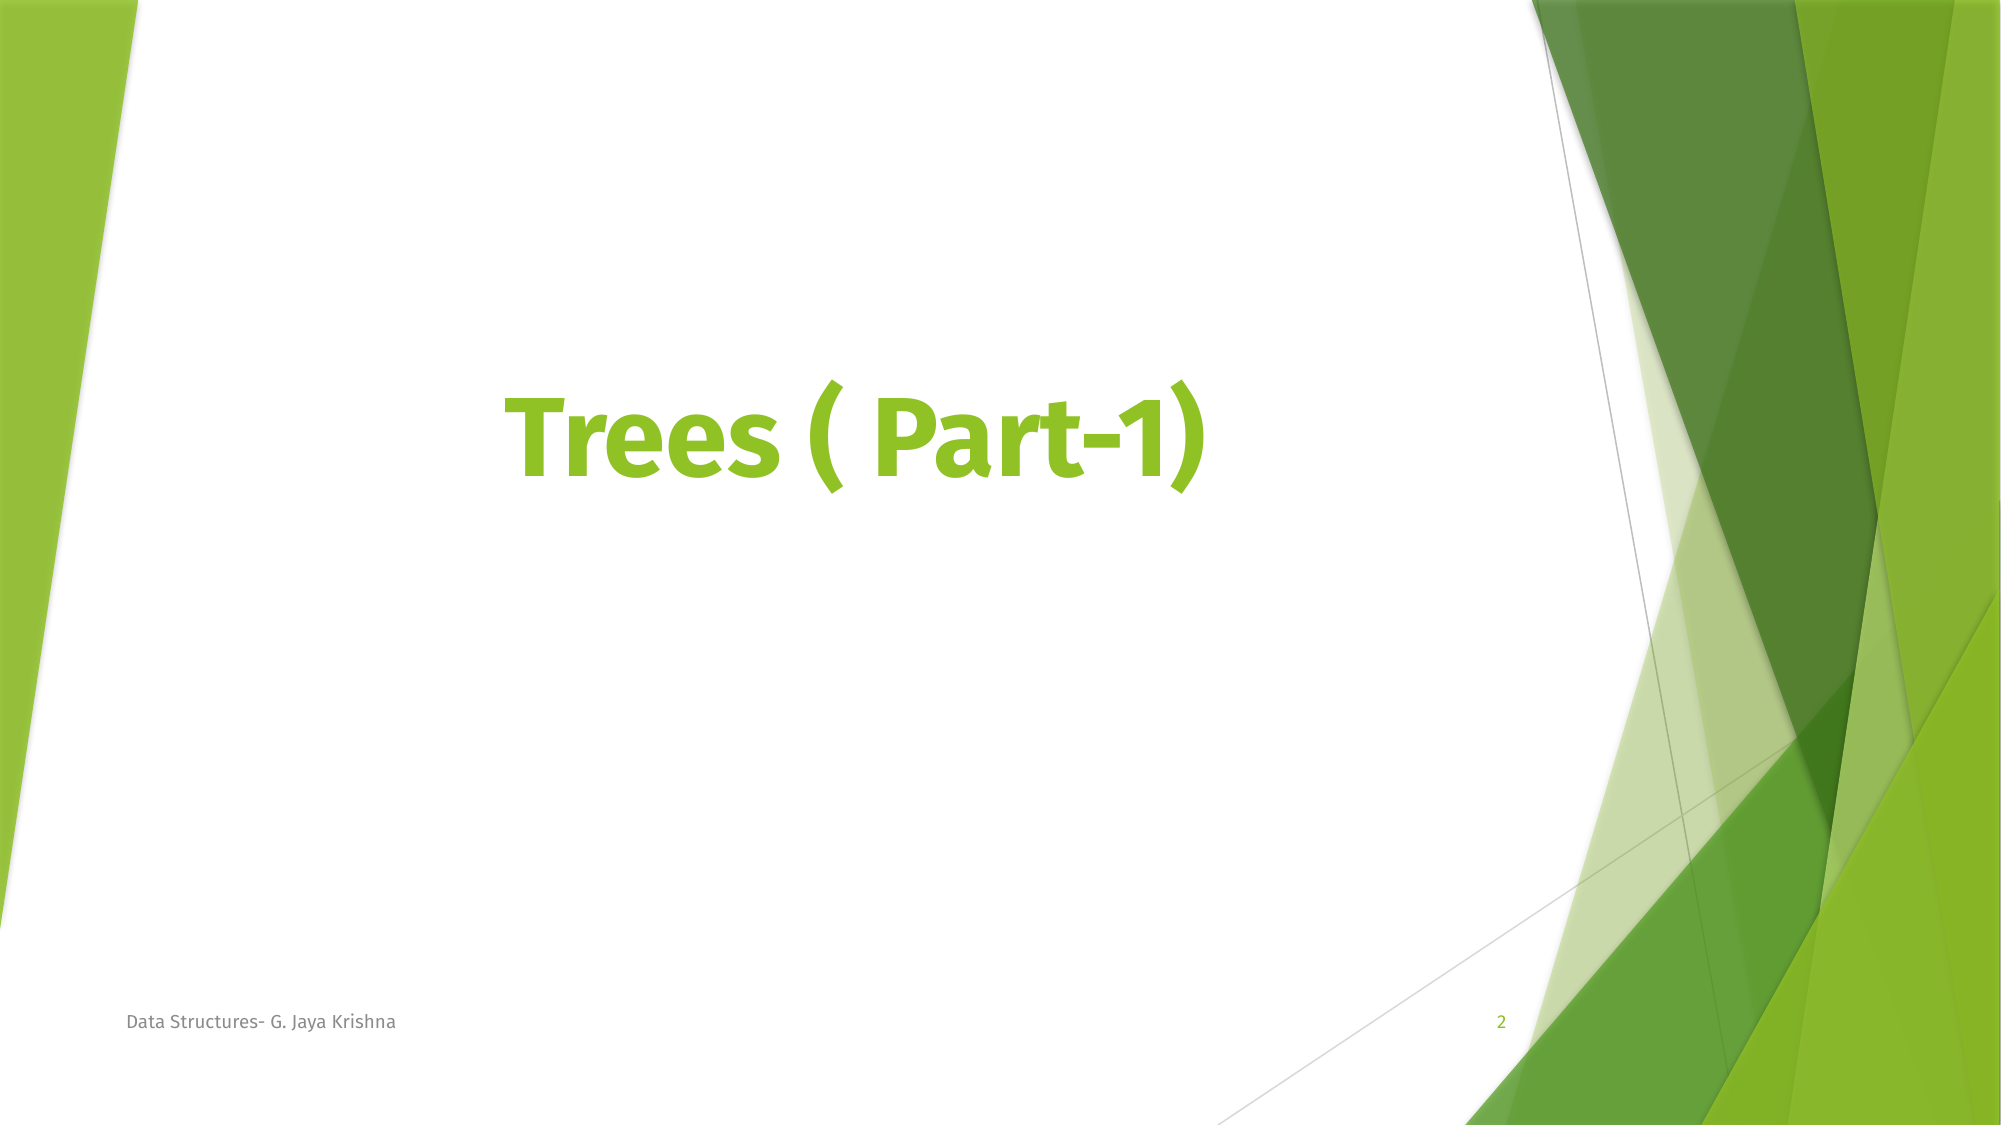

# Trees ( Part-1)
Data Structures- G. Jaya Krishna
2